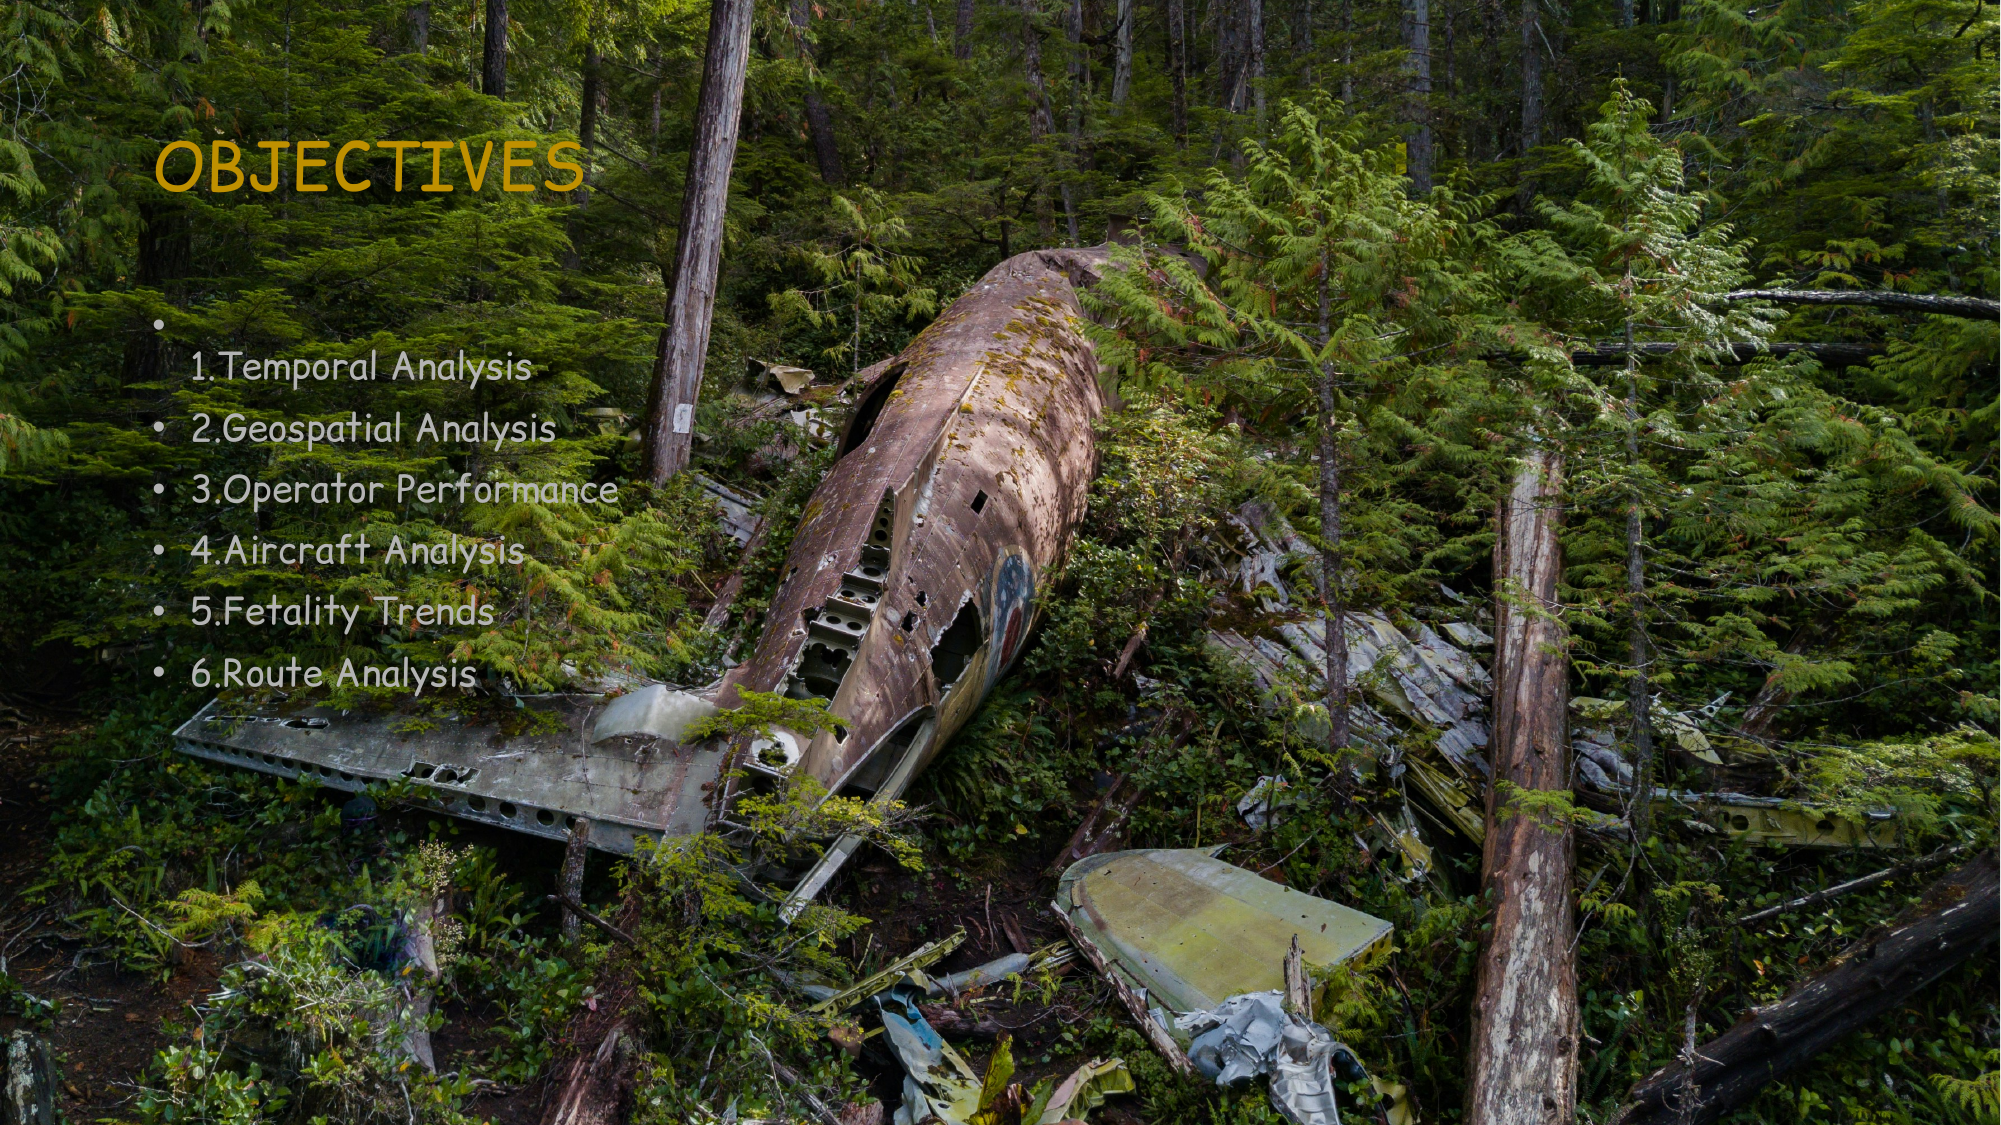

# OBJECTIVES
1.Temporal Analysis
2.Geospatial Analysis
3.Operator Performance
4.Aircraft Analysis
5.Fetality Trends
6.Route Analysis